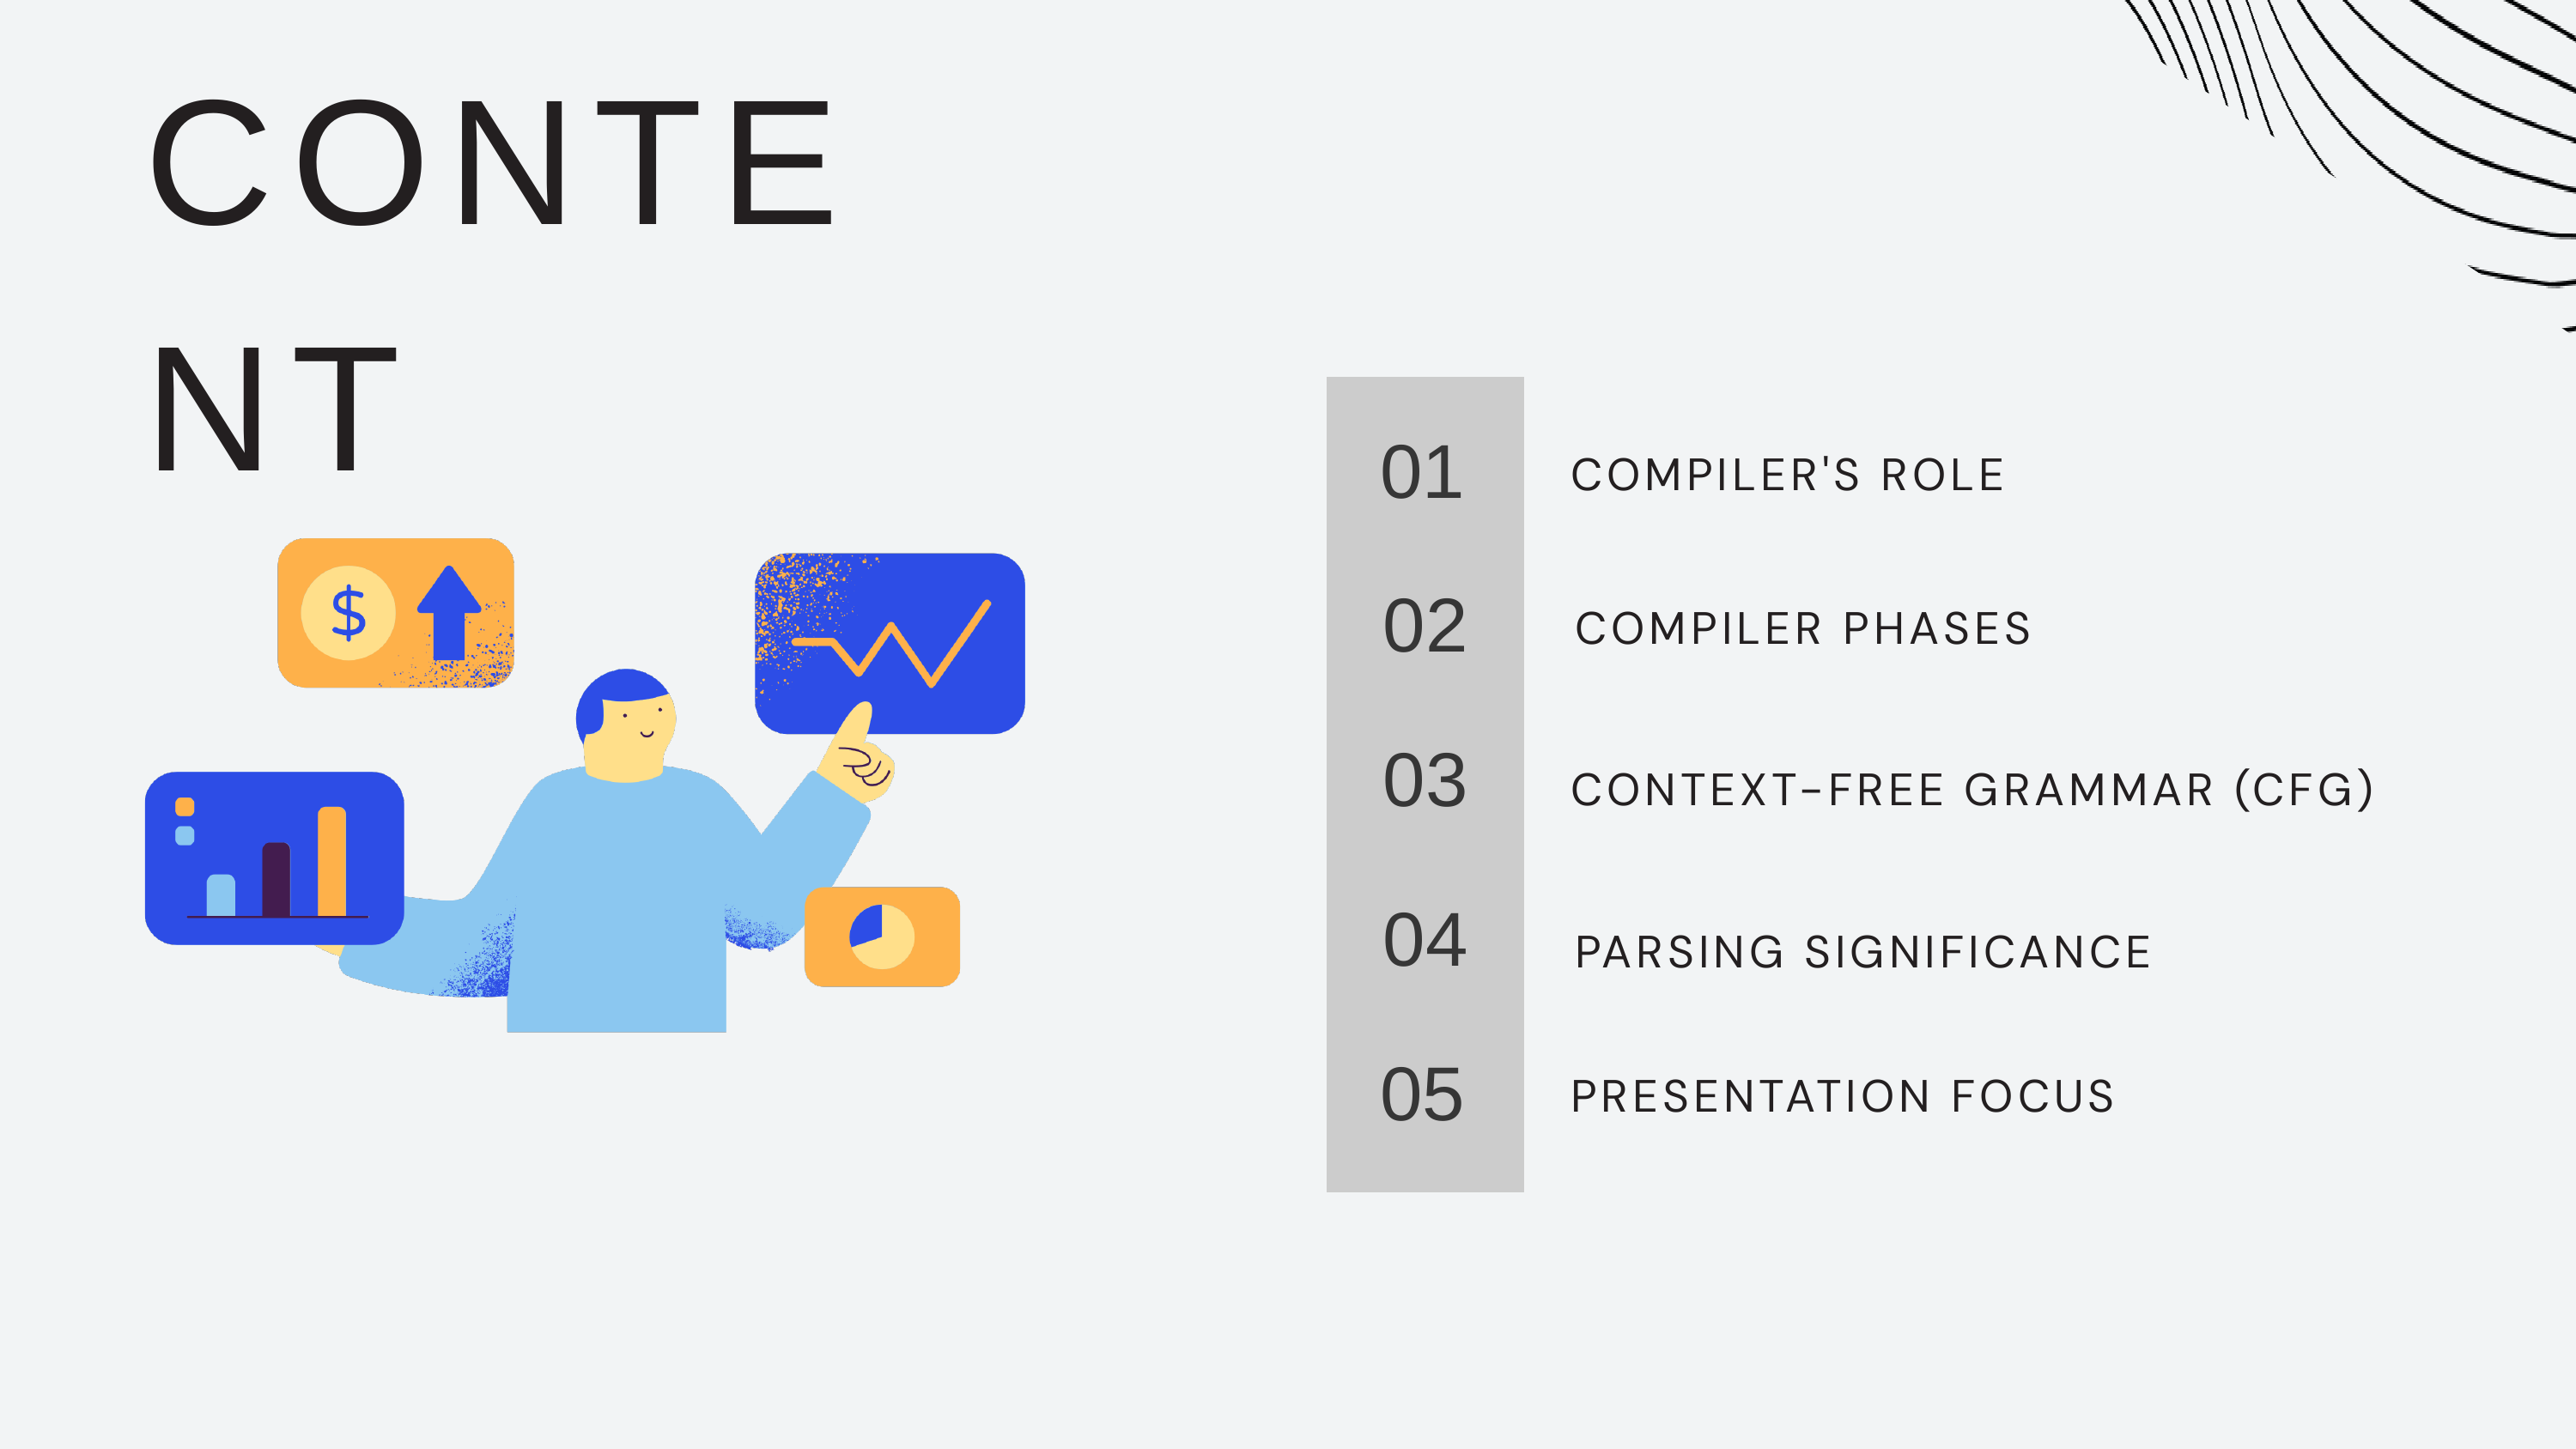

CONTENT

01
COMPILER'S ROLE

02
COMPILER PHASES
03
CONTEXT-FREE GRAMMAR (CFG)
04
PARSING SIGNIFICANCE
05
PRESENTATION FOCUS